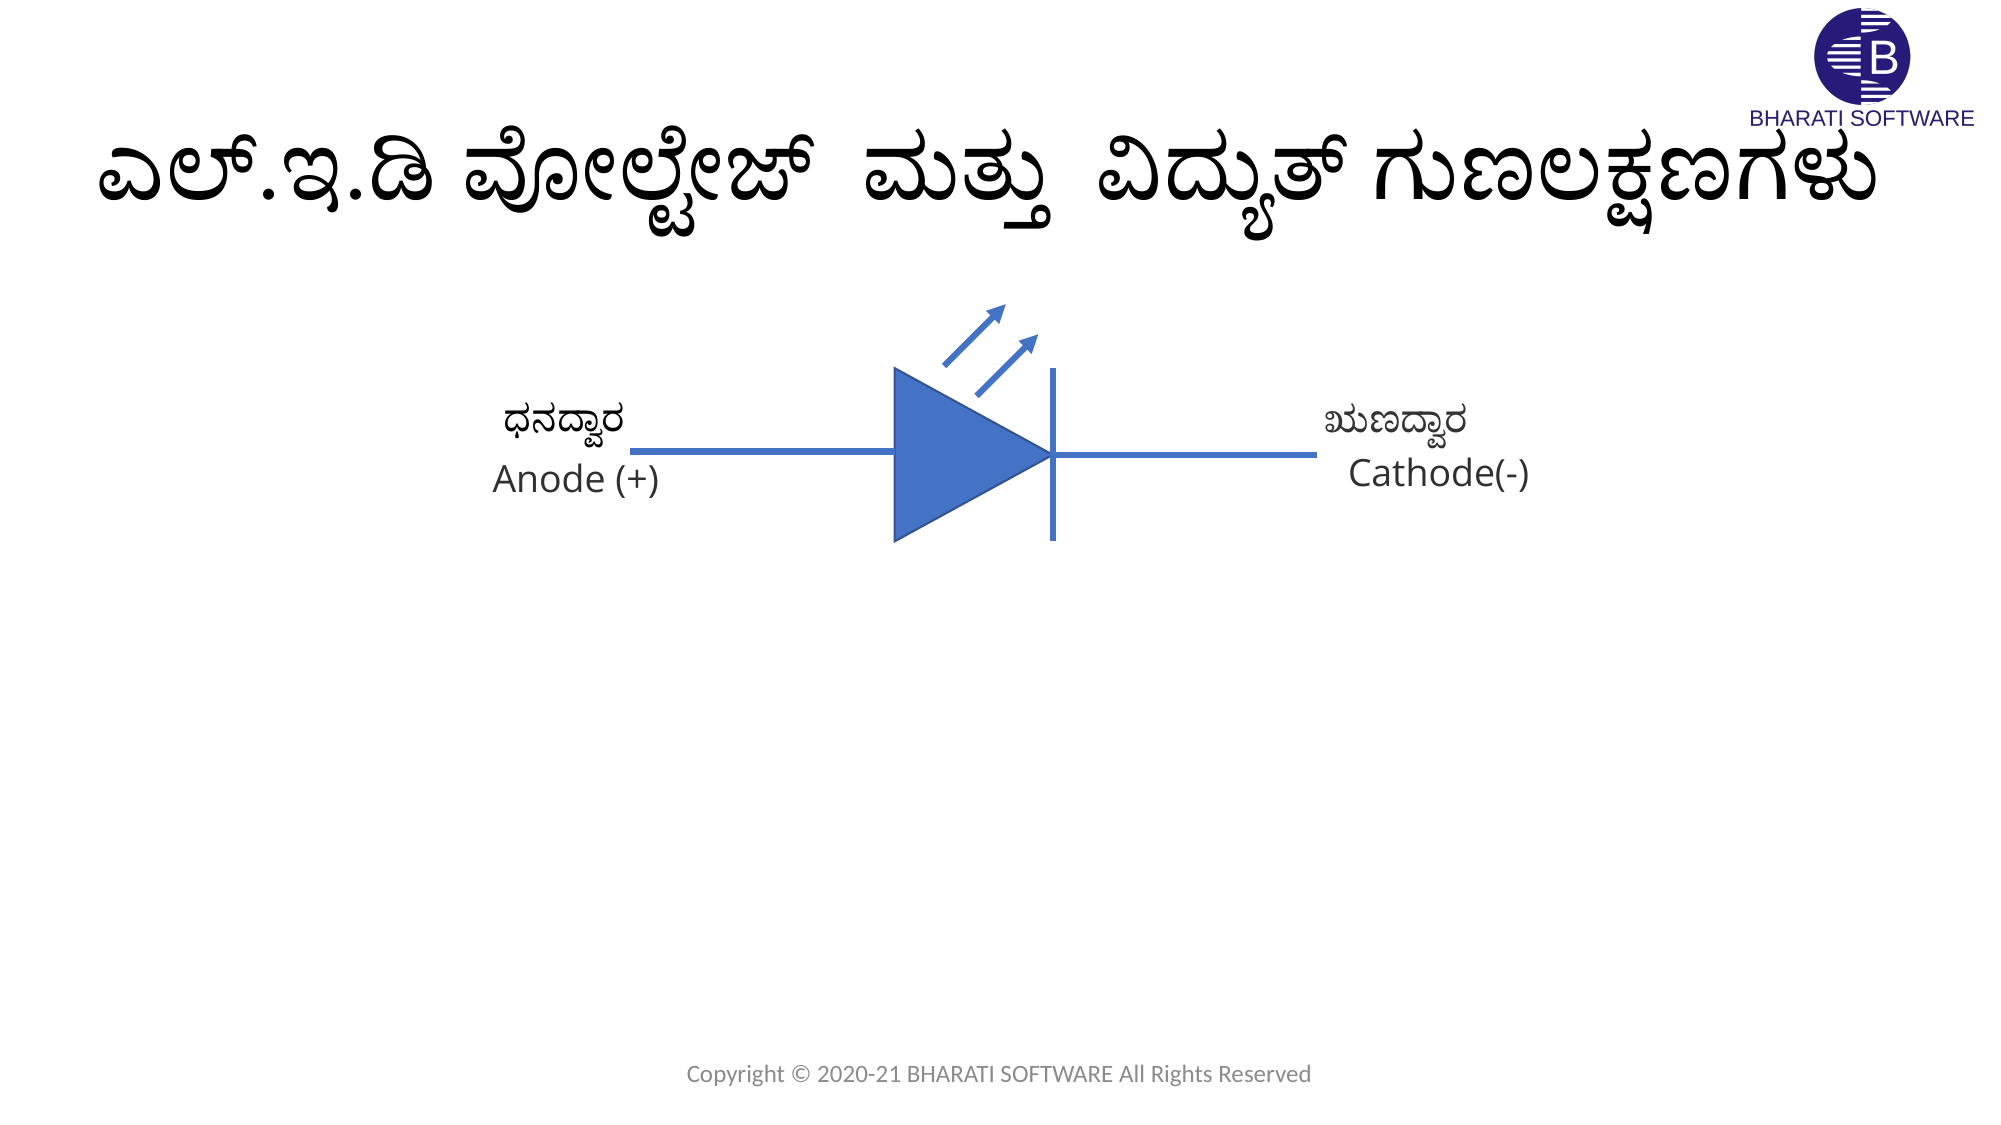

# ಎಲ್.ಇ.ಡಿ ವೋಲ್ಟೇಜ್  ಮತ್ತು  ವಿದ್ಯುತ್ ಗುಣಲಕ್ಷಣಗಳು

ಧನದ್ವಾರ
ಋಣದ್ವಾರ
Cathode(-)
Anode (+)
Copyright © 2020-21 BHARATI SOFTWARE All Rights Reserved